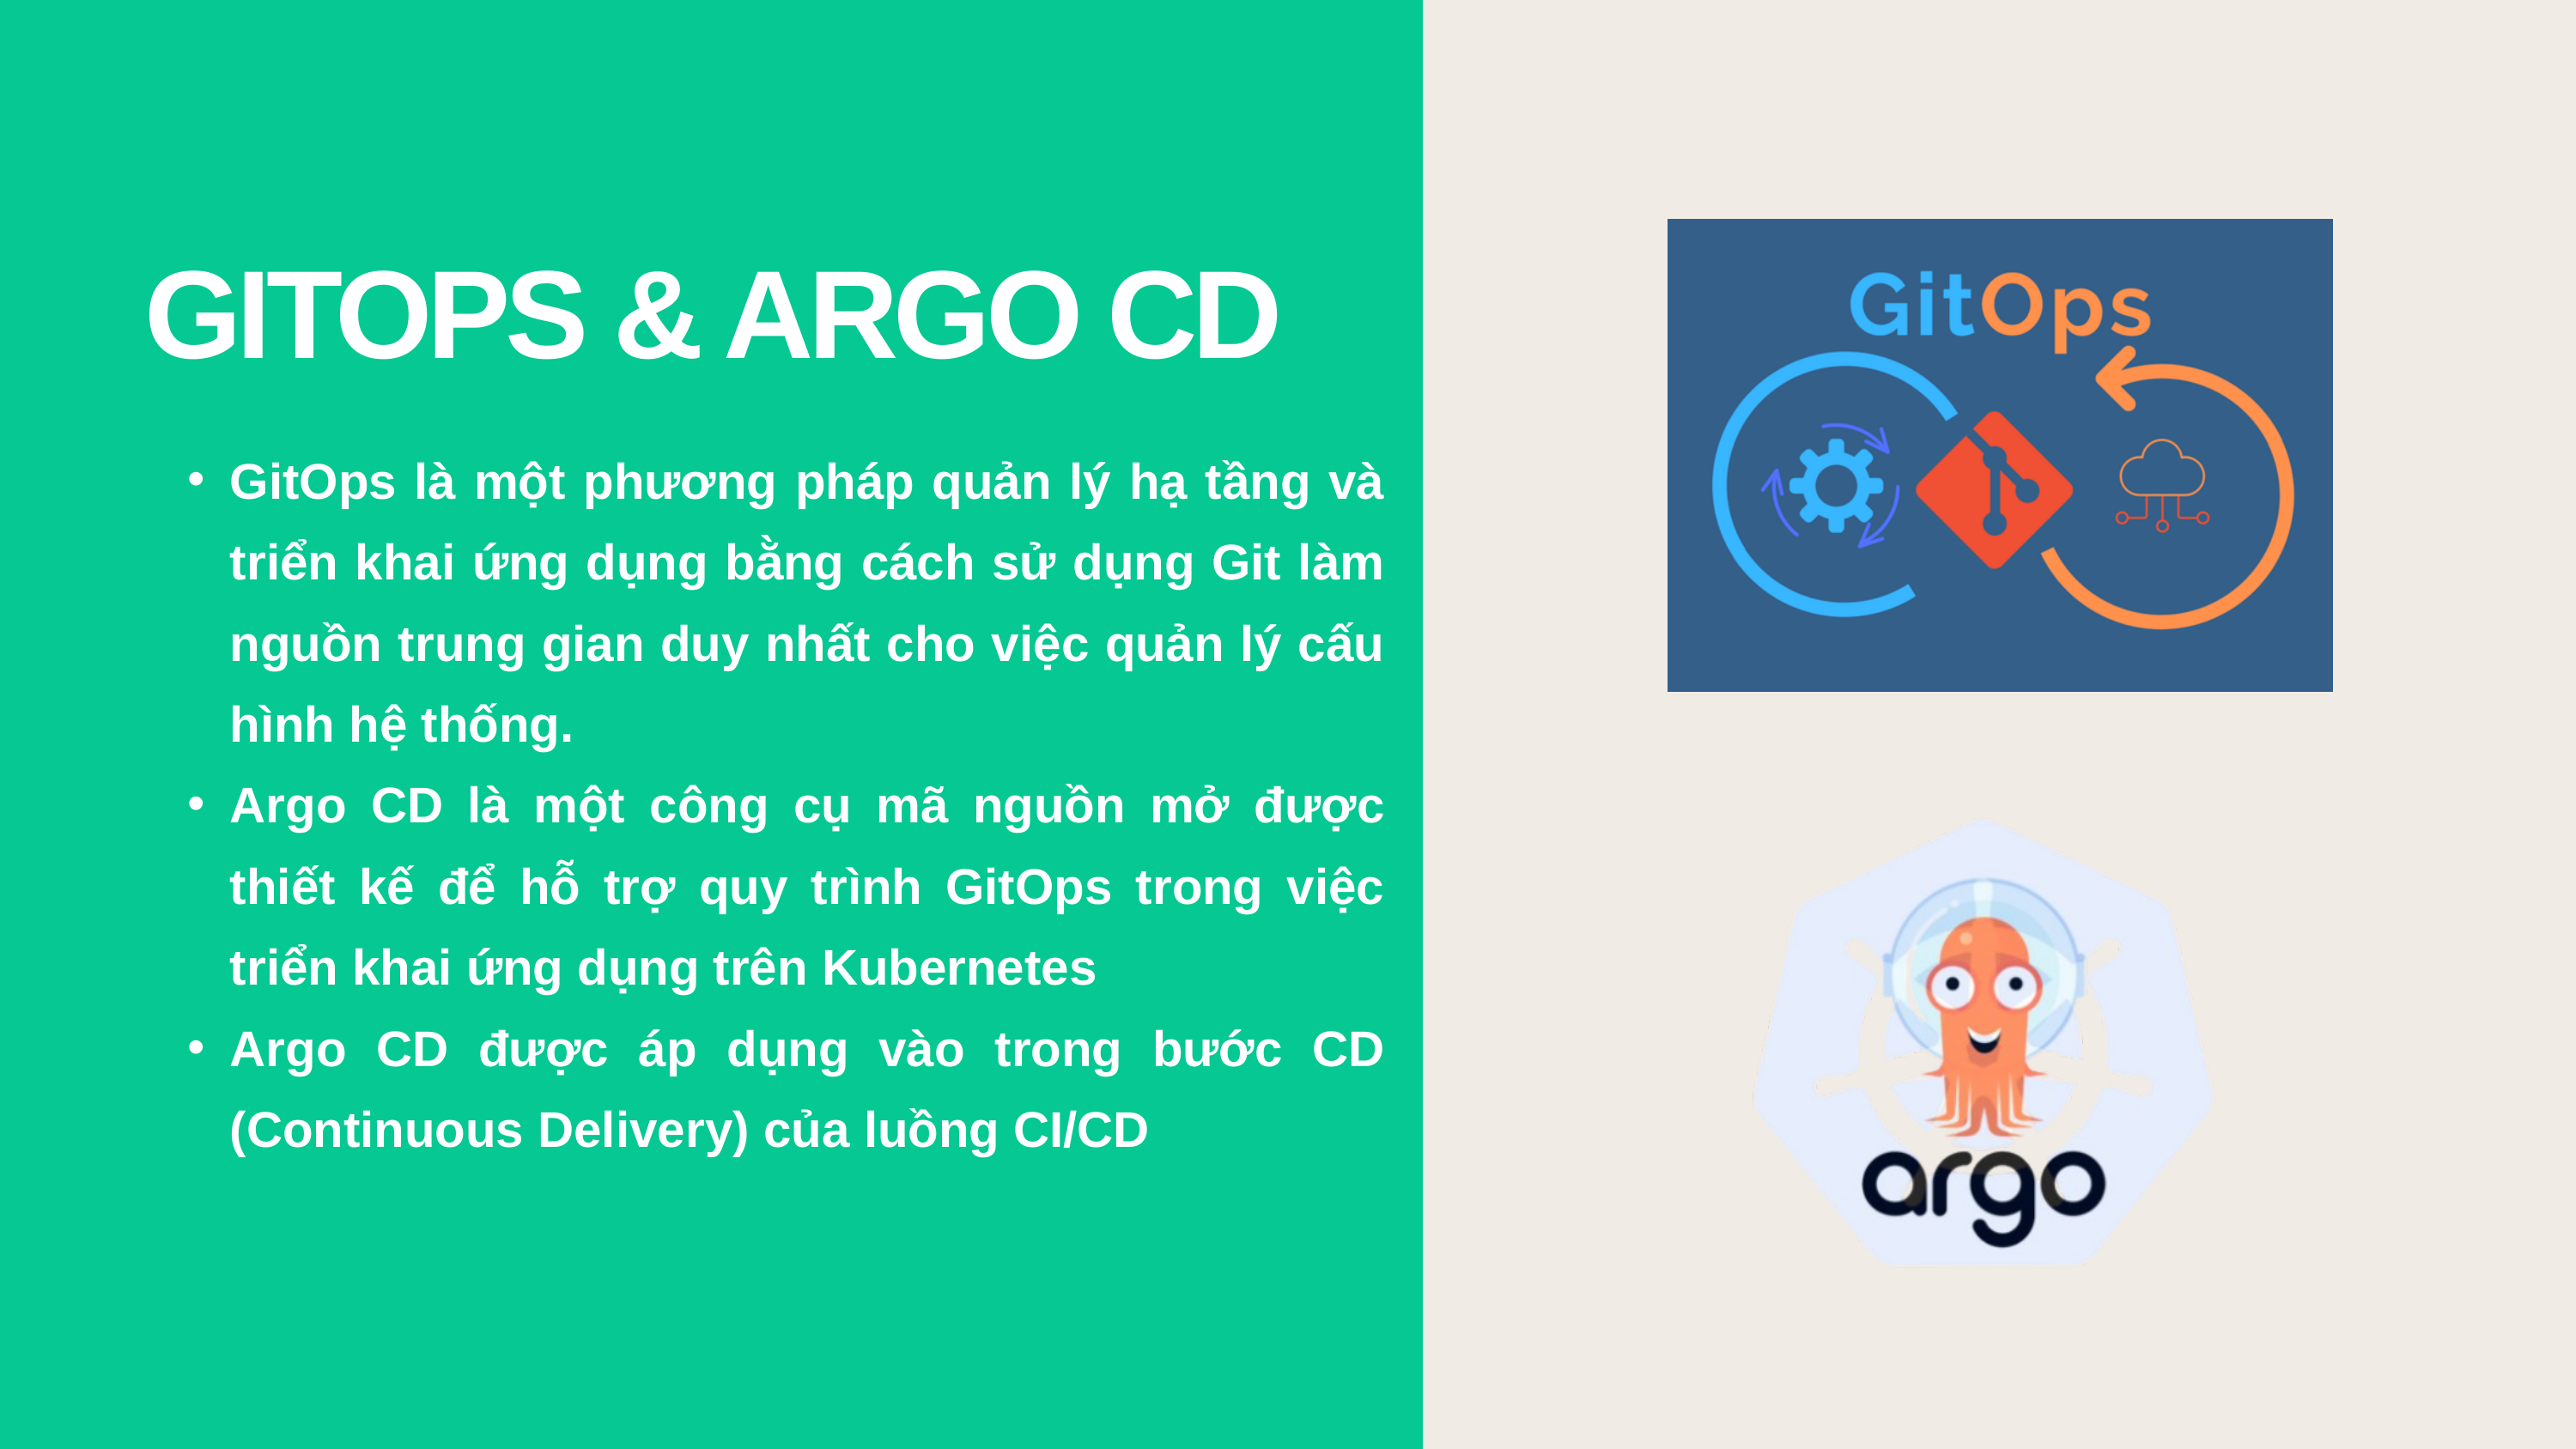

GITOPS & ARGO CD
GitOps là một phương pháp quản lý hạ tầng và triển khai ứng dụng bằng cách sử dụng Git làm nguồn trung gian duy nhất cho việc quản lý cấu hình hệ thống.
Argo CD là một công cụ mã nguồn mở được thiết kế để hỗ trợ quy trình GitOps trong việc triển khai ứng dụng trên Kubernetes
Argo CD được áp dụng vào trong bước CD (Continuous Delivery) của luồng CI/CD